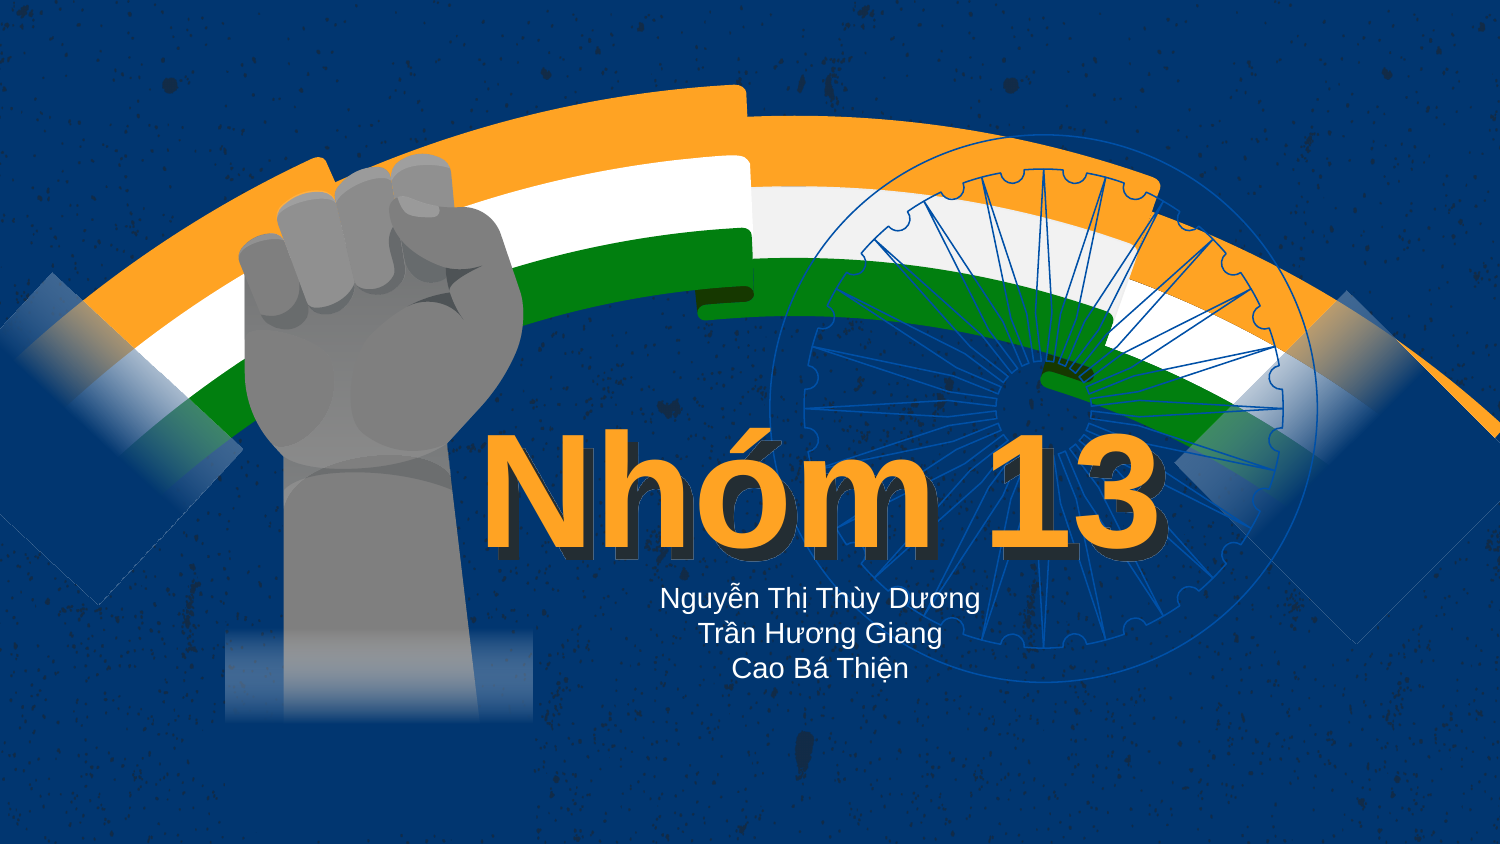

# Nhóm 13
Nguyễn Thị Thùy Dương
Trần Hương Giang
Cao Bá Thiện